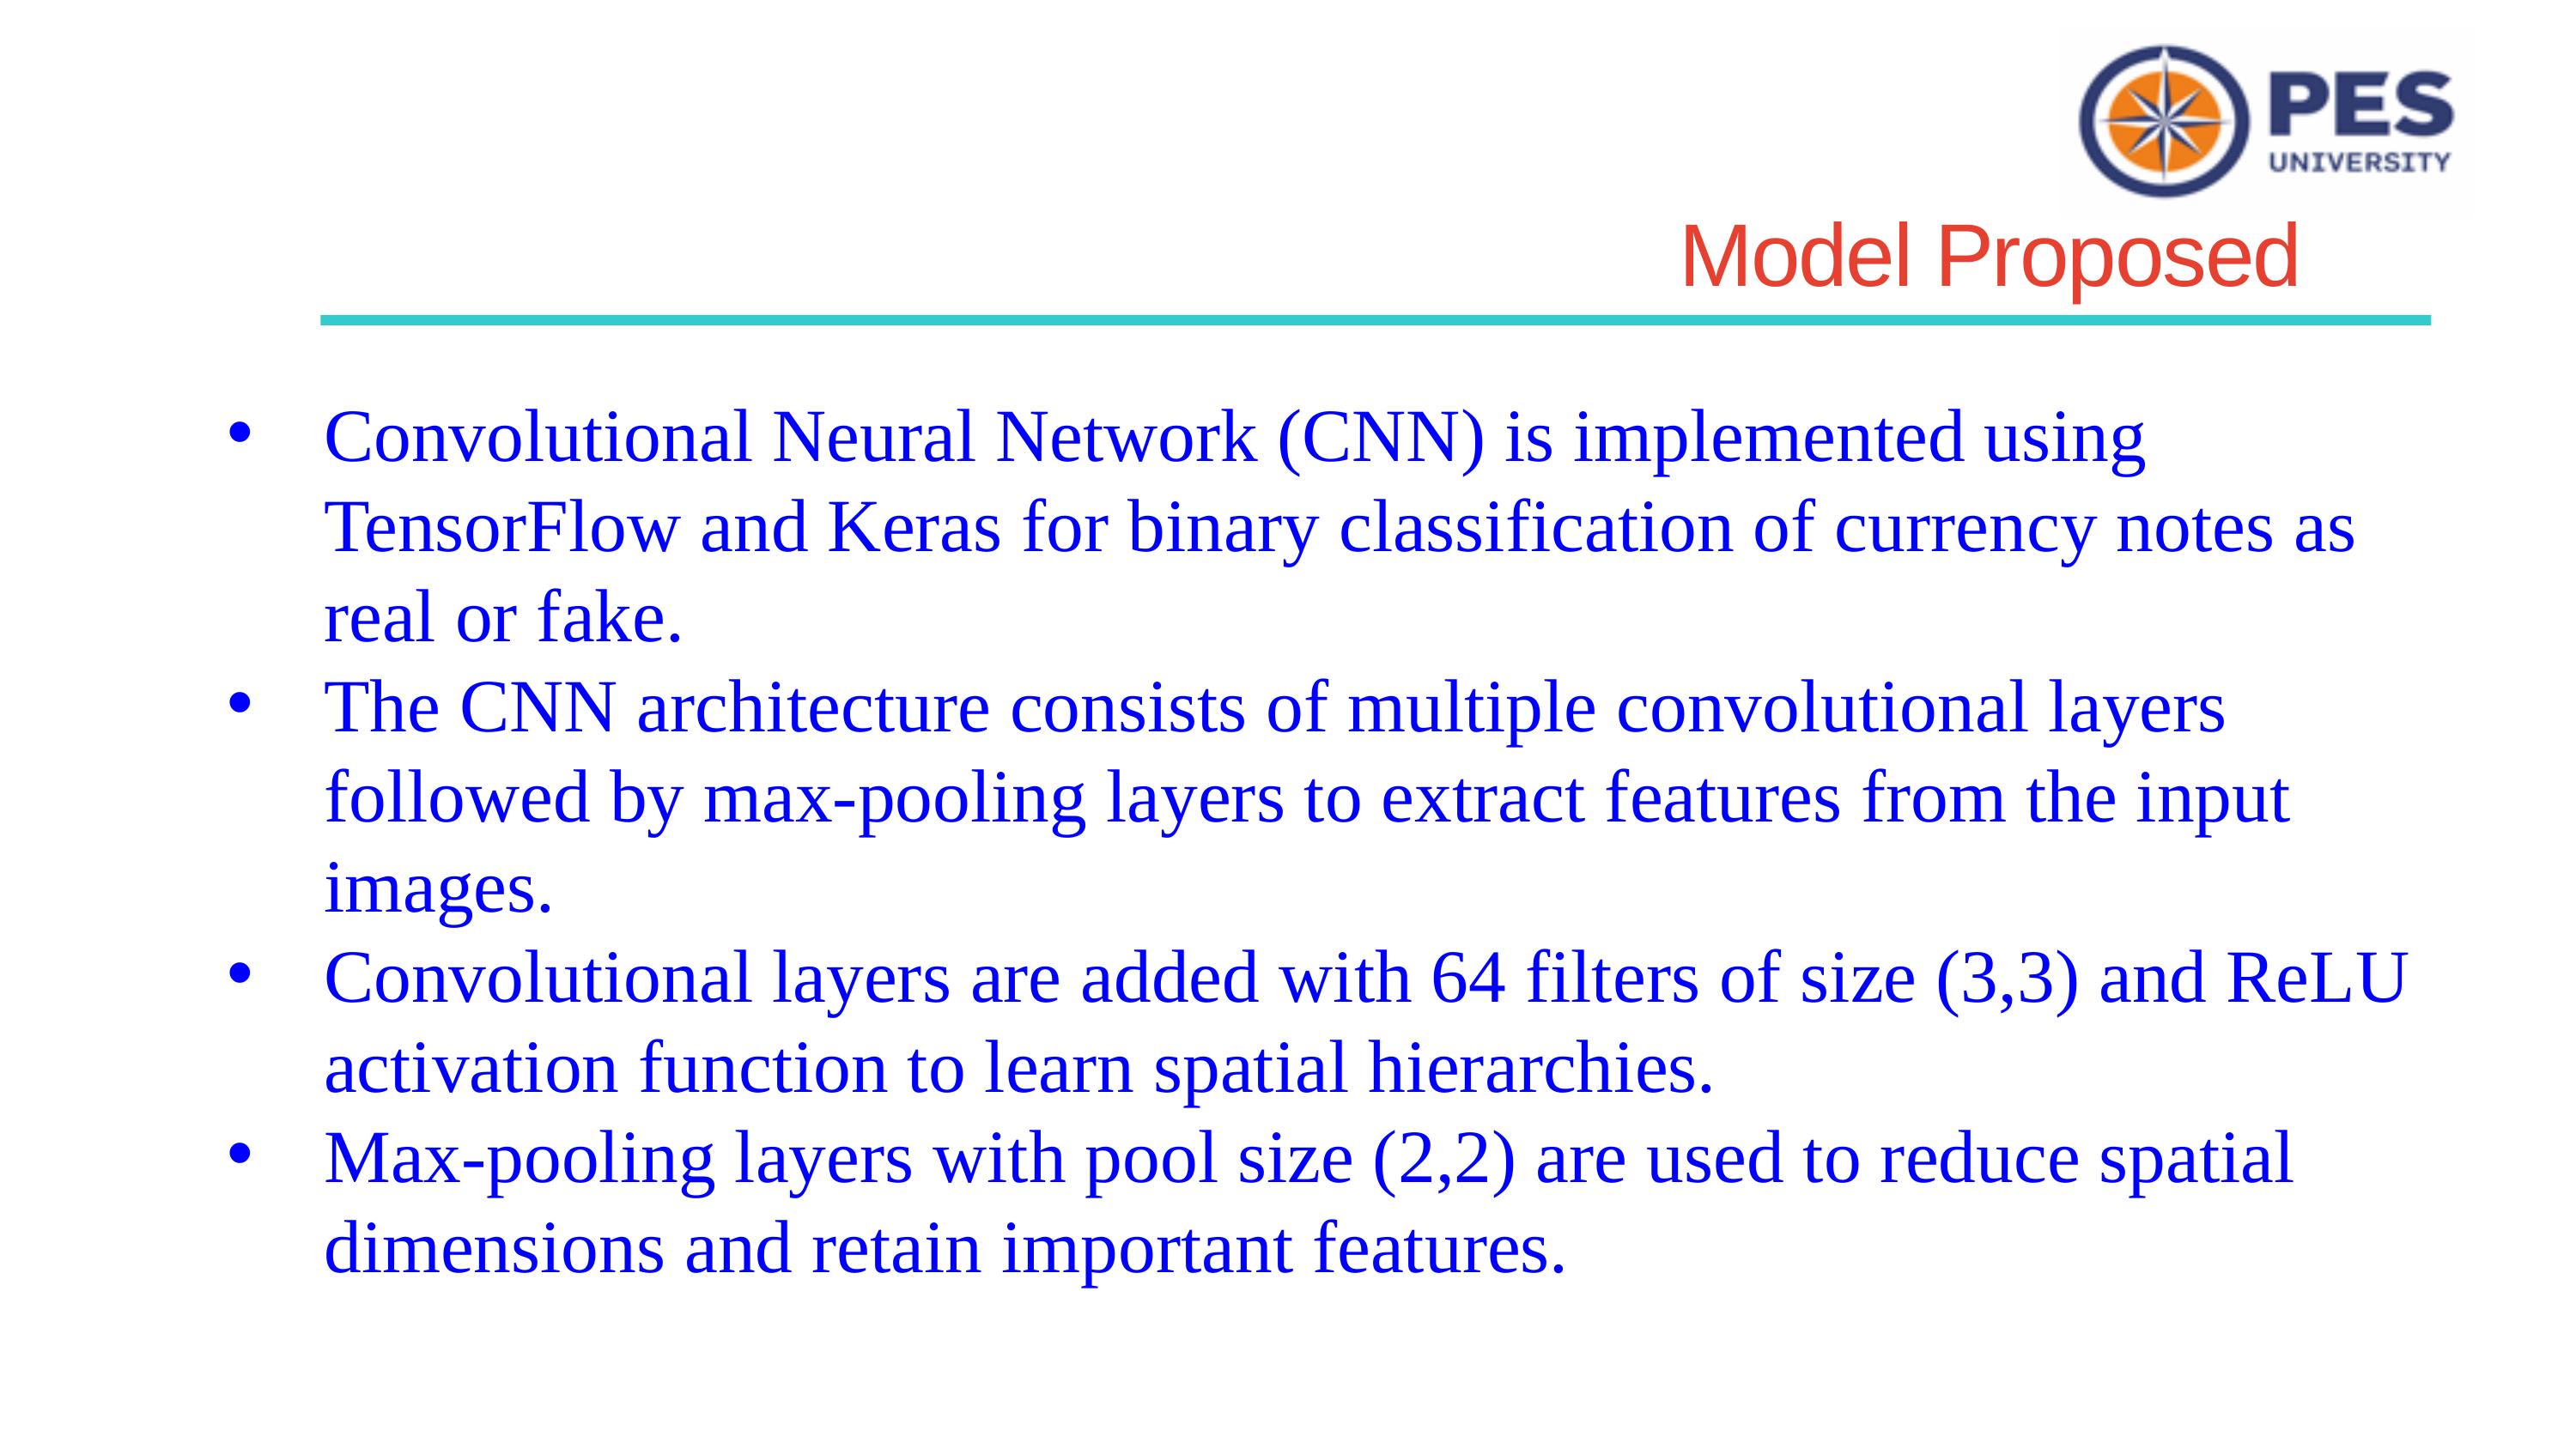

Model Proposed

Convolutional Neural Network (CNN) is implemented using TensorFlow and Keras for binary classification of currency notes as real or fake.
The CNN architecture consists of multiple convolutional layers followed by max-pooling layers to extract features from the input images.
Convolutional layers are added with 64 filters of size (3,3) and ReLU activation function to learn spatial hierarchies.
Max-pooling layers with pool size (2,2) are used to reduce spatial dimensions and retain important features.